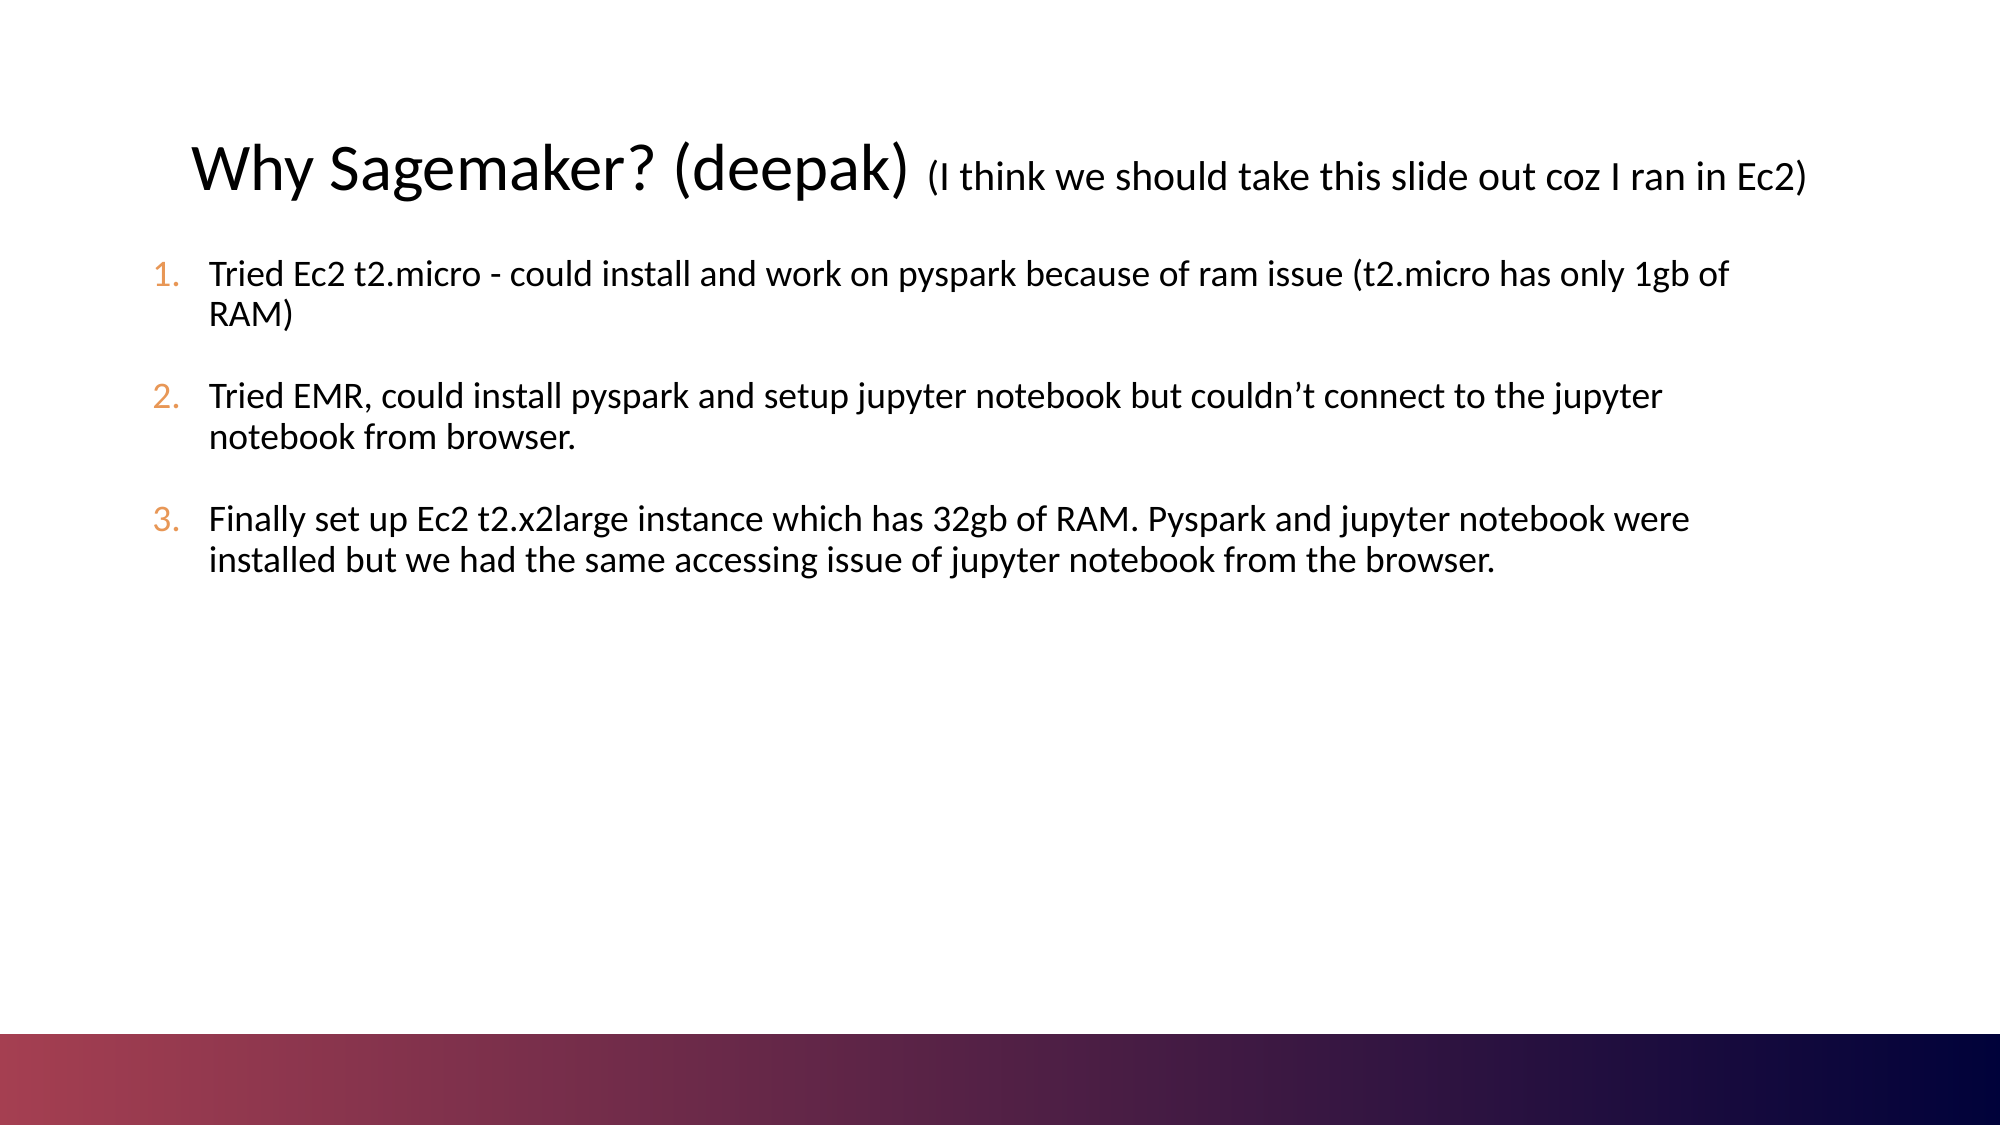

# Why Sagemaker? (deepak) (I think we should take this slide out coz I ran in Ec2)
Tried Ec2 t2.micro - could install and work on pyspark because of ram issue (t2.micro has only 1gb of RAM)
Tried EMR, could install pyspark and setup jupyter notebook but couldn’t connect to the jupyter notebook from browser.
Finally set up Ec2 t2.x2large instance which has 32gb of RAM. Pyspark and jupyter notebook were installed but we had the same accessing issue of jupyter notebook from the browser.